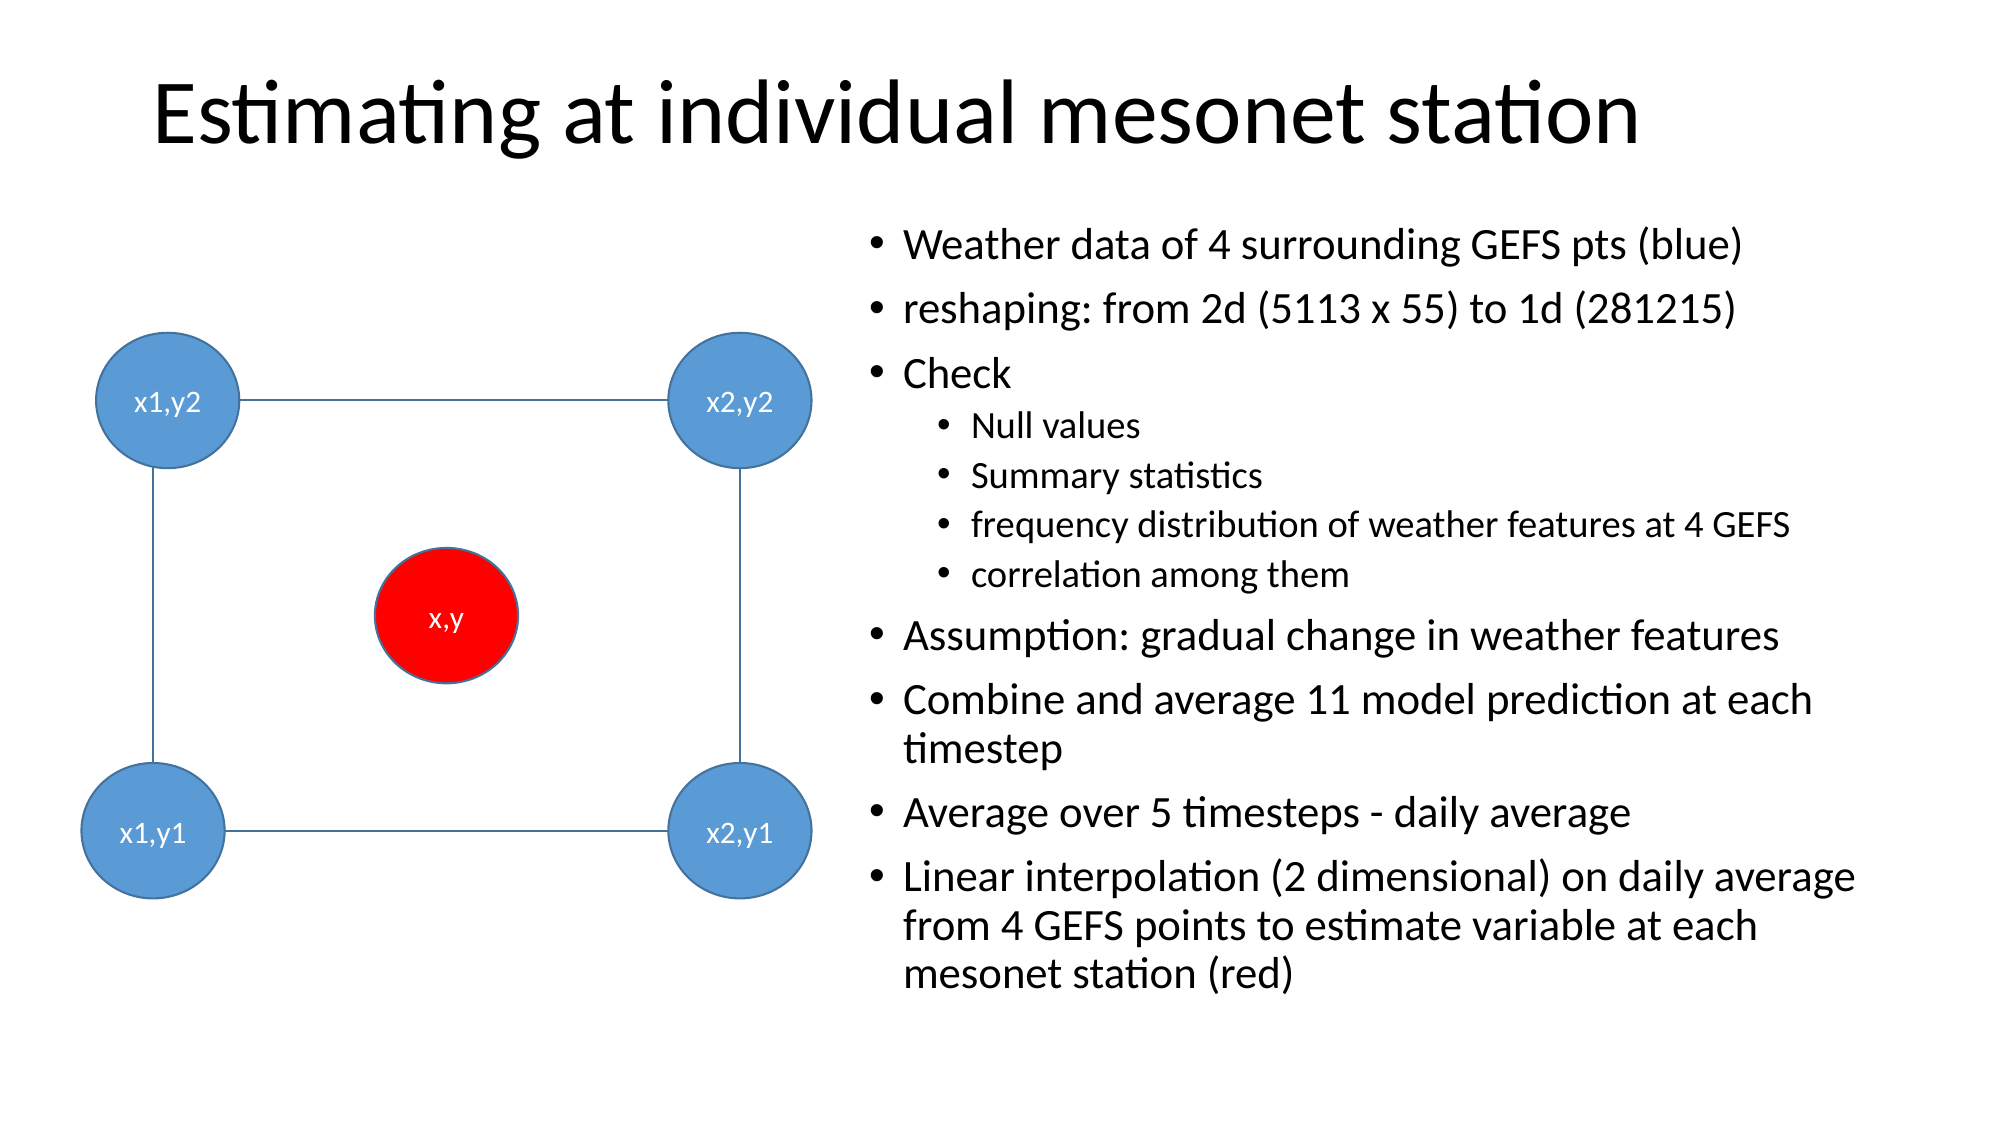

# Estimating at individual mesonet station
Weather data of 4 surrounding GEFS pts (blue)
reshaping: from 2d (5113 x 55) to 1d (281215)
Check
Null values
Summary statistics
frequency distribution of weather features at 4 GEFS
correlation among them
Assumption: gradual change in weather features
Combine and average 11 model prediction at each timestep
Average over 5 timesteps - daily average
Linear interpolation (2 dimensional) on daily average from 4 GEFS points to estimate variable at each mesonet station (red)
x1,y2
x2,y2

x,y
x1,y1
x2,y1